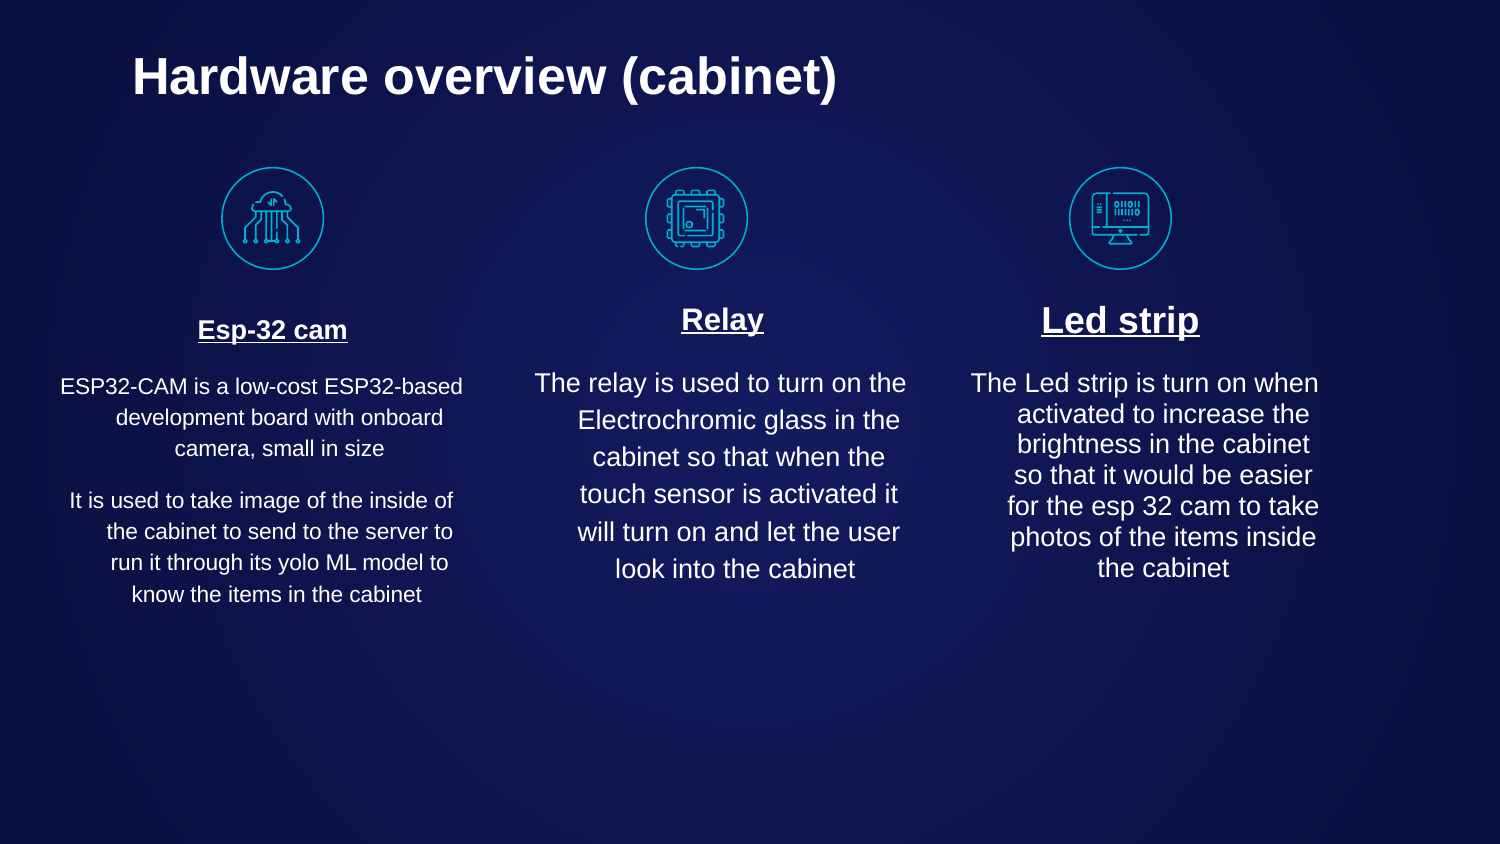

# Hardware overview (cabinet)

Led strip
Relay
Esp-32 cam
The relay is used to turn on the Electrochromic glass in the cabinet so that when the touch sensor is activated it will turn on and let the user look into the cabinet
ESP32-CAM is a low-cost ESP32-based development board with onboard camera, small in size
It is used to take image of the inside of the cabinet to send to the server to run it through its yolo ML model to know the items in the cabinet
The Led strip is turn on when activated to increase the brightness in the cabinet so that it would be easier for the esp 32 cam to take photos of the items inside the cabinet